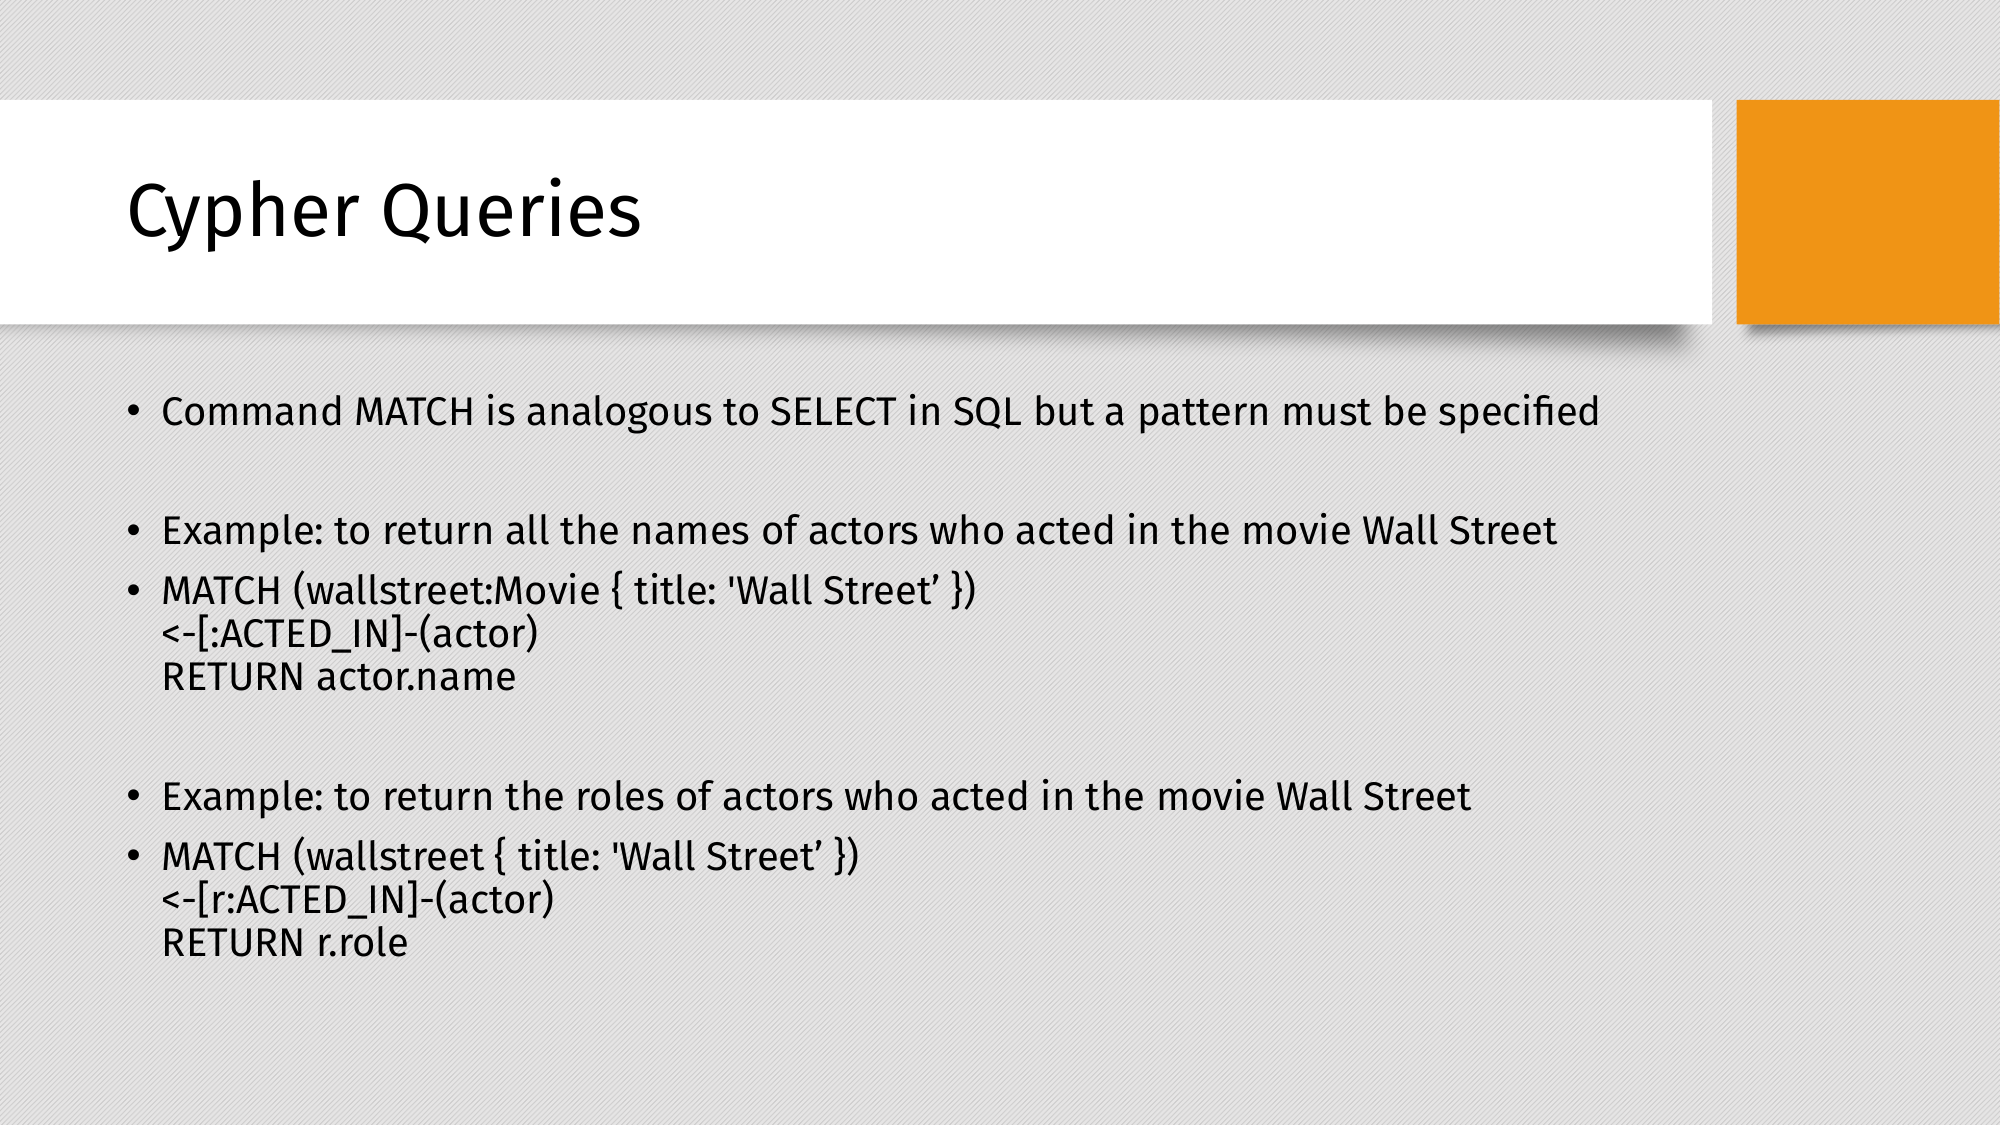

# Cypher Queries
Command MATCH is analogous to SELECT in SQL but a pattern must be specified

Example: to return all the names of actors who acted in the movie Wall Street
MATCH (wallstreet:Movie { title: 'Wall Street’ })
<-[:ACTED_IN]-(actor)
RETURN actor.name

Example: to return the roles of actors who acted in the movie Wall Street
MATCH (wallstreet { title: 'Wall Street’ })
<-[r:ACTED_IN]-(actor)
RETURN r.role